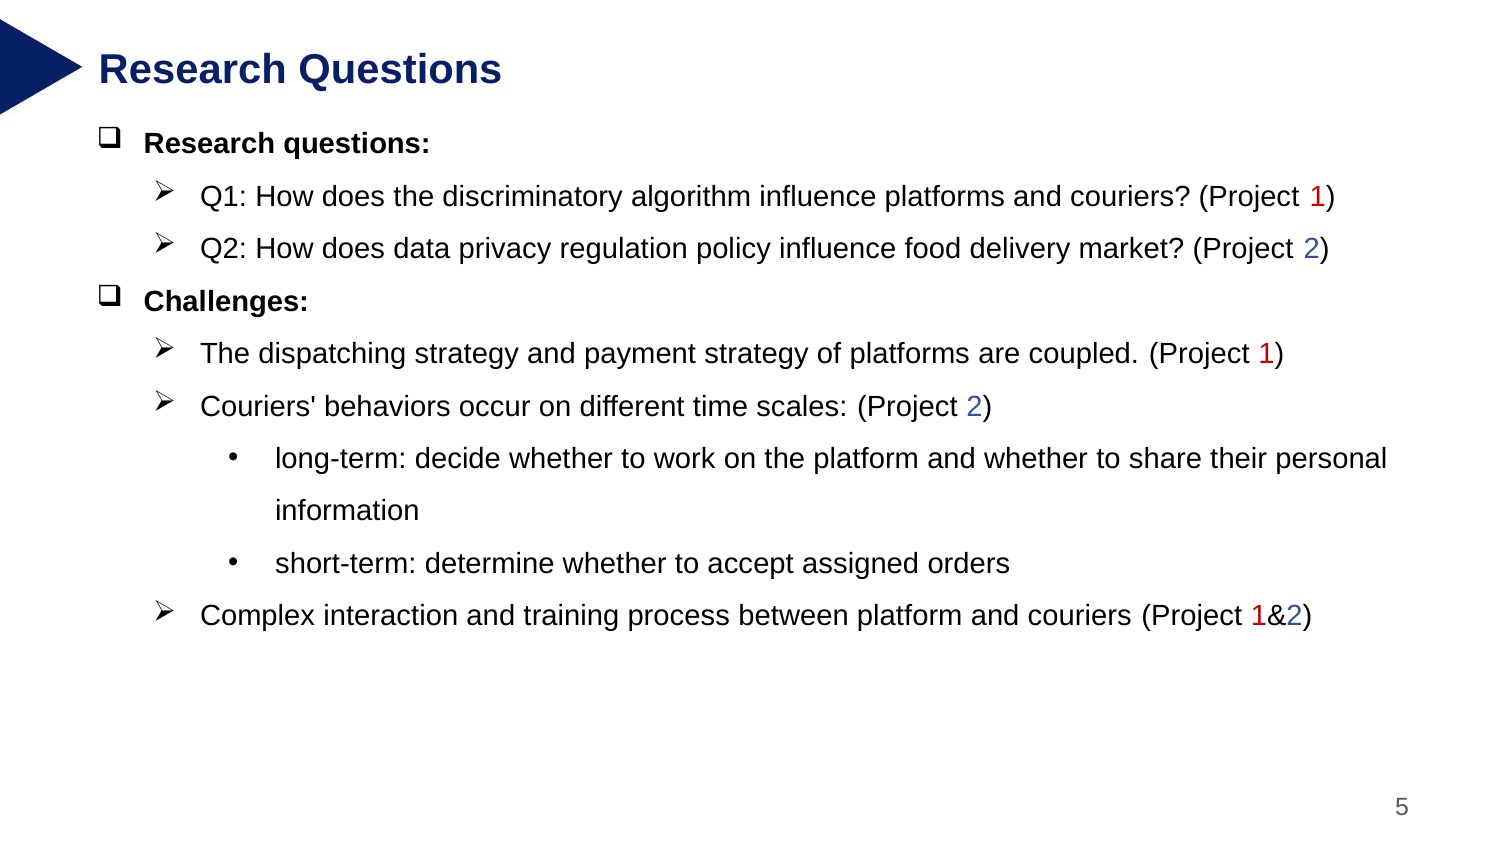

Research Questions
Research questions:
Q1: How does the discriminatory algorithm influence platforms and couriers? (Project 1)
Q2: How does data privacy regulation policy influence food delivery market? (Project 2)
Challenges:
The dispatching strategy and payment strategy of platforms are coupled. (Project 1)
Couriers' behaviors occur on different time scales: (Project 2)
long-term: decide whether to work on the platform and whether to share their personal information
short-term: determine whether to accept assigned orders
Complex interaction and training process between platform and couriers (Project 1&2)